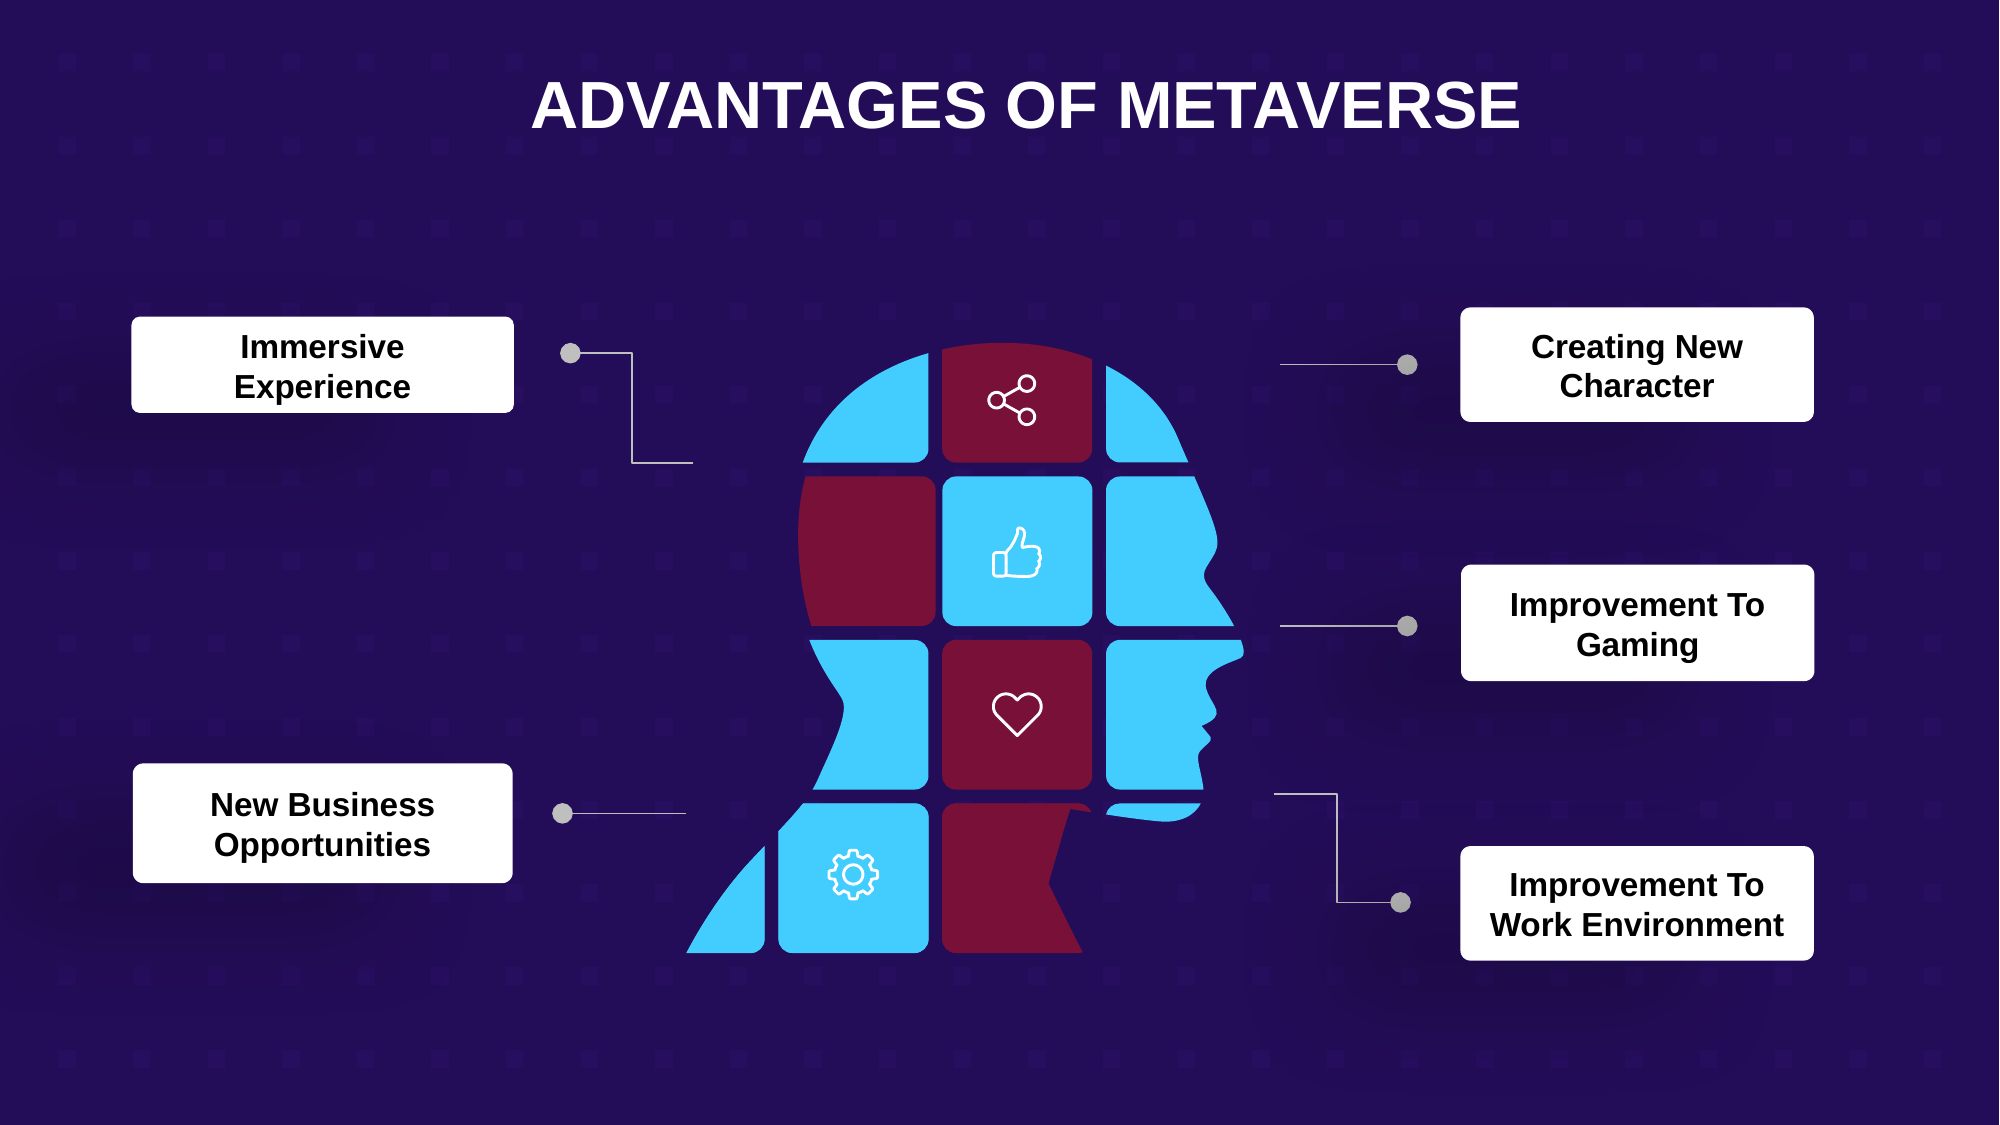

ADVANTAGES OF METAVERSE
#
Creating New Character
Immersive Experience

Improvement To Gaming

New Business Opportunities
Improvement To Work Environment